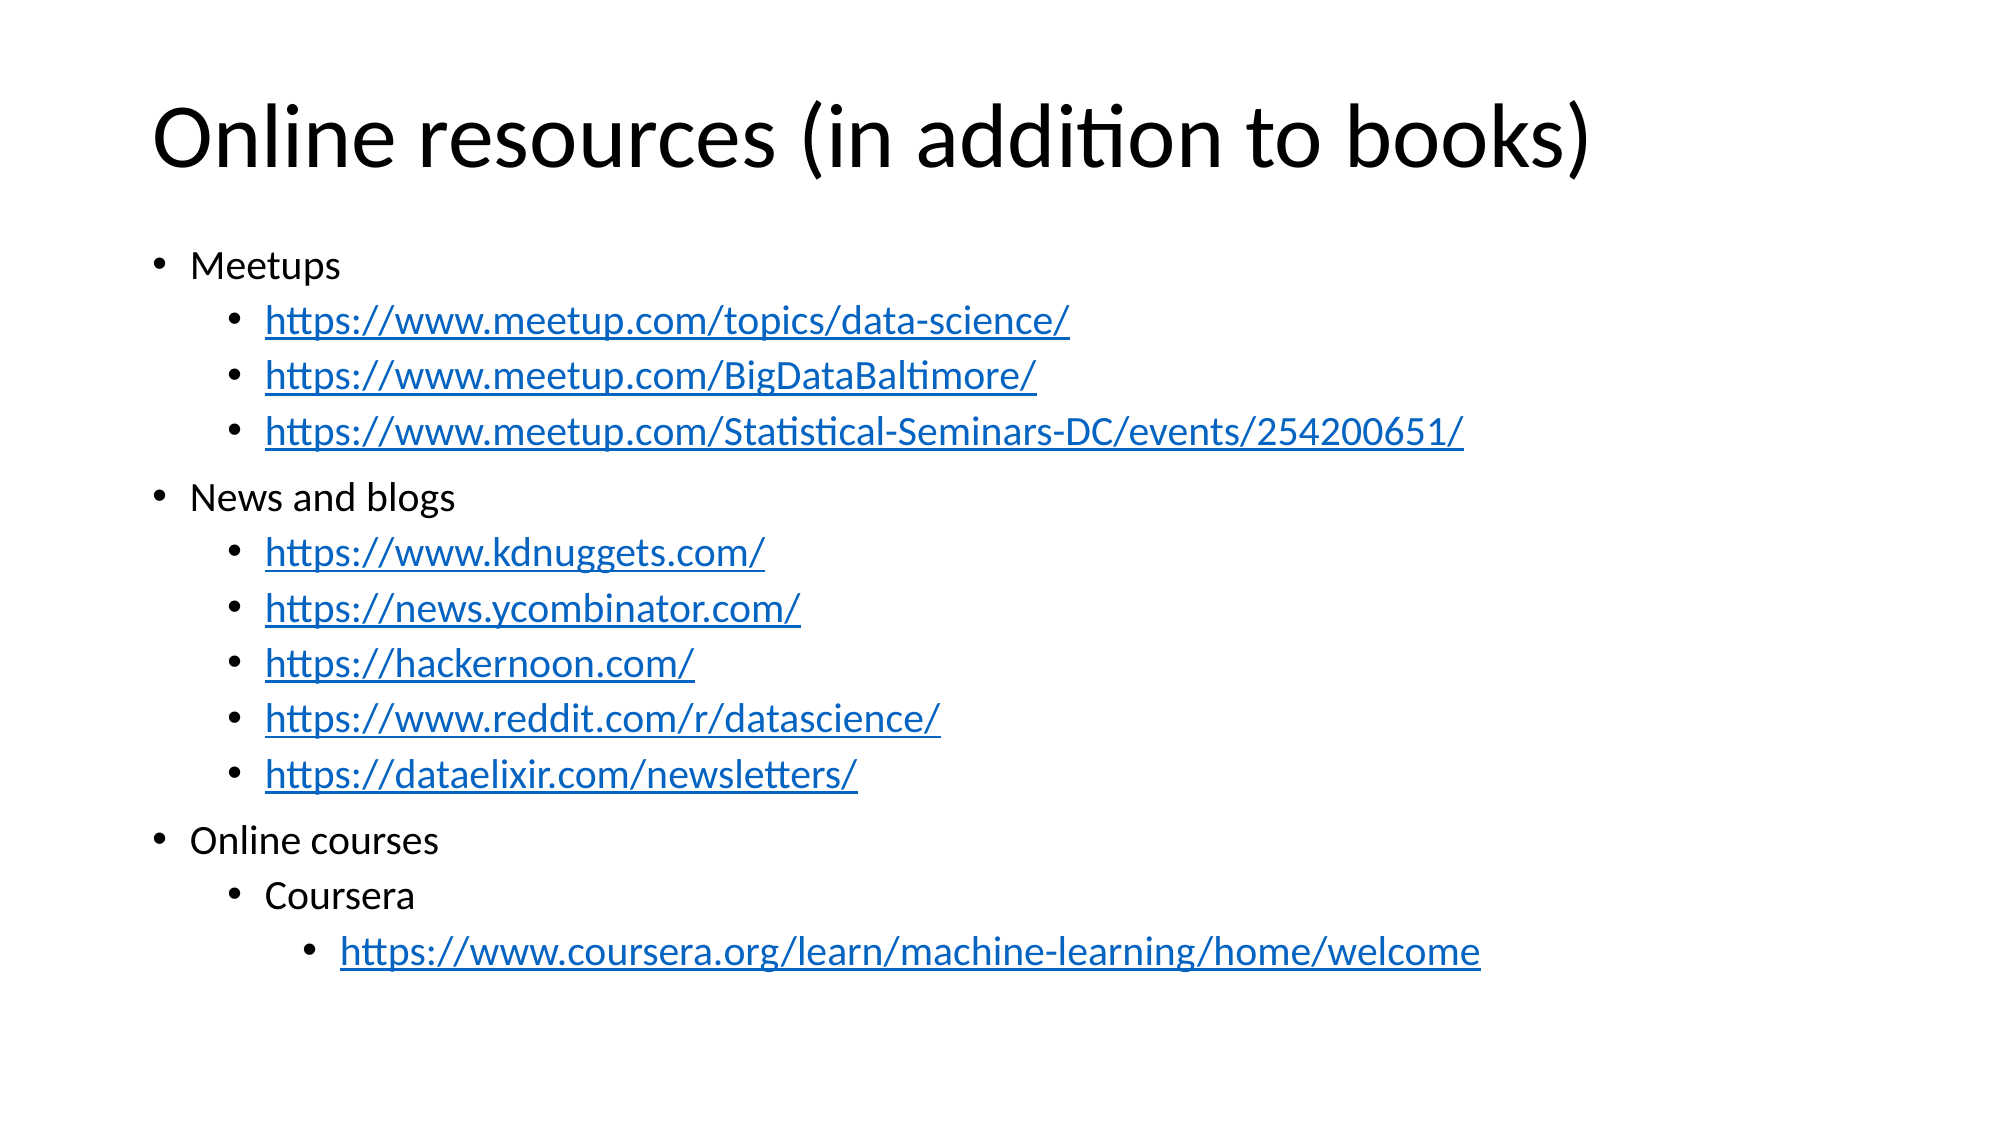

# Online resources (in addition to books)
Meetups
https://www.meetup.com/topics/data-science/
https://www.meetup.com/BigDataBaltimore/
https://www.meetup.com/Statistical-Seminars-DC/events/254200651/
News and blogs
https://www.kdnuggets.com/
https://news.ycombinator.com/
https://hackernoon.com/
https://www.reddit.com/r/datascience/
https://dataelixir.com/newsletters/
Online courses
Coursera
https://www.coursera.org/learn/machine-learning/home/welcome